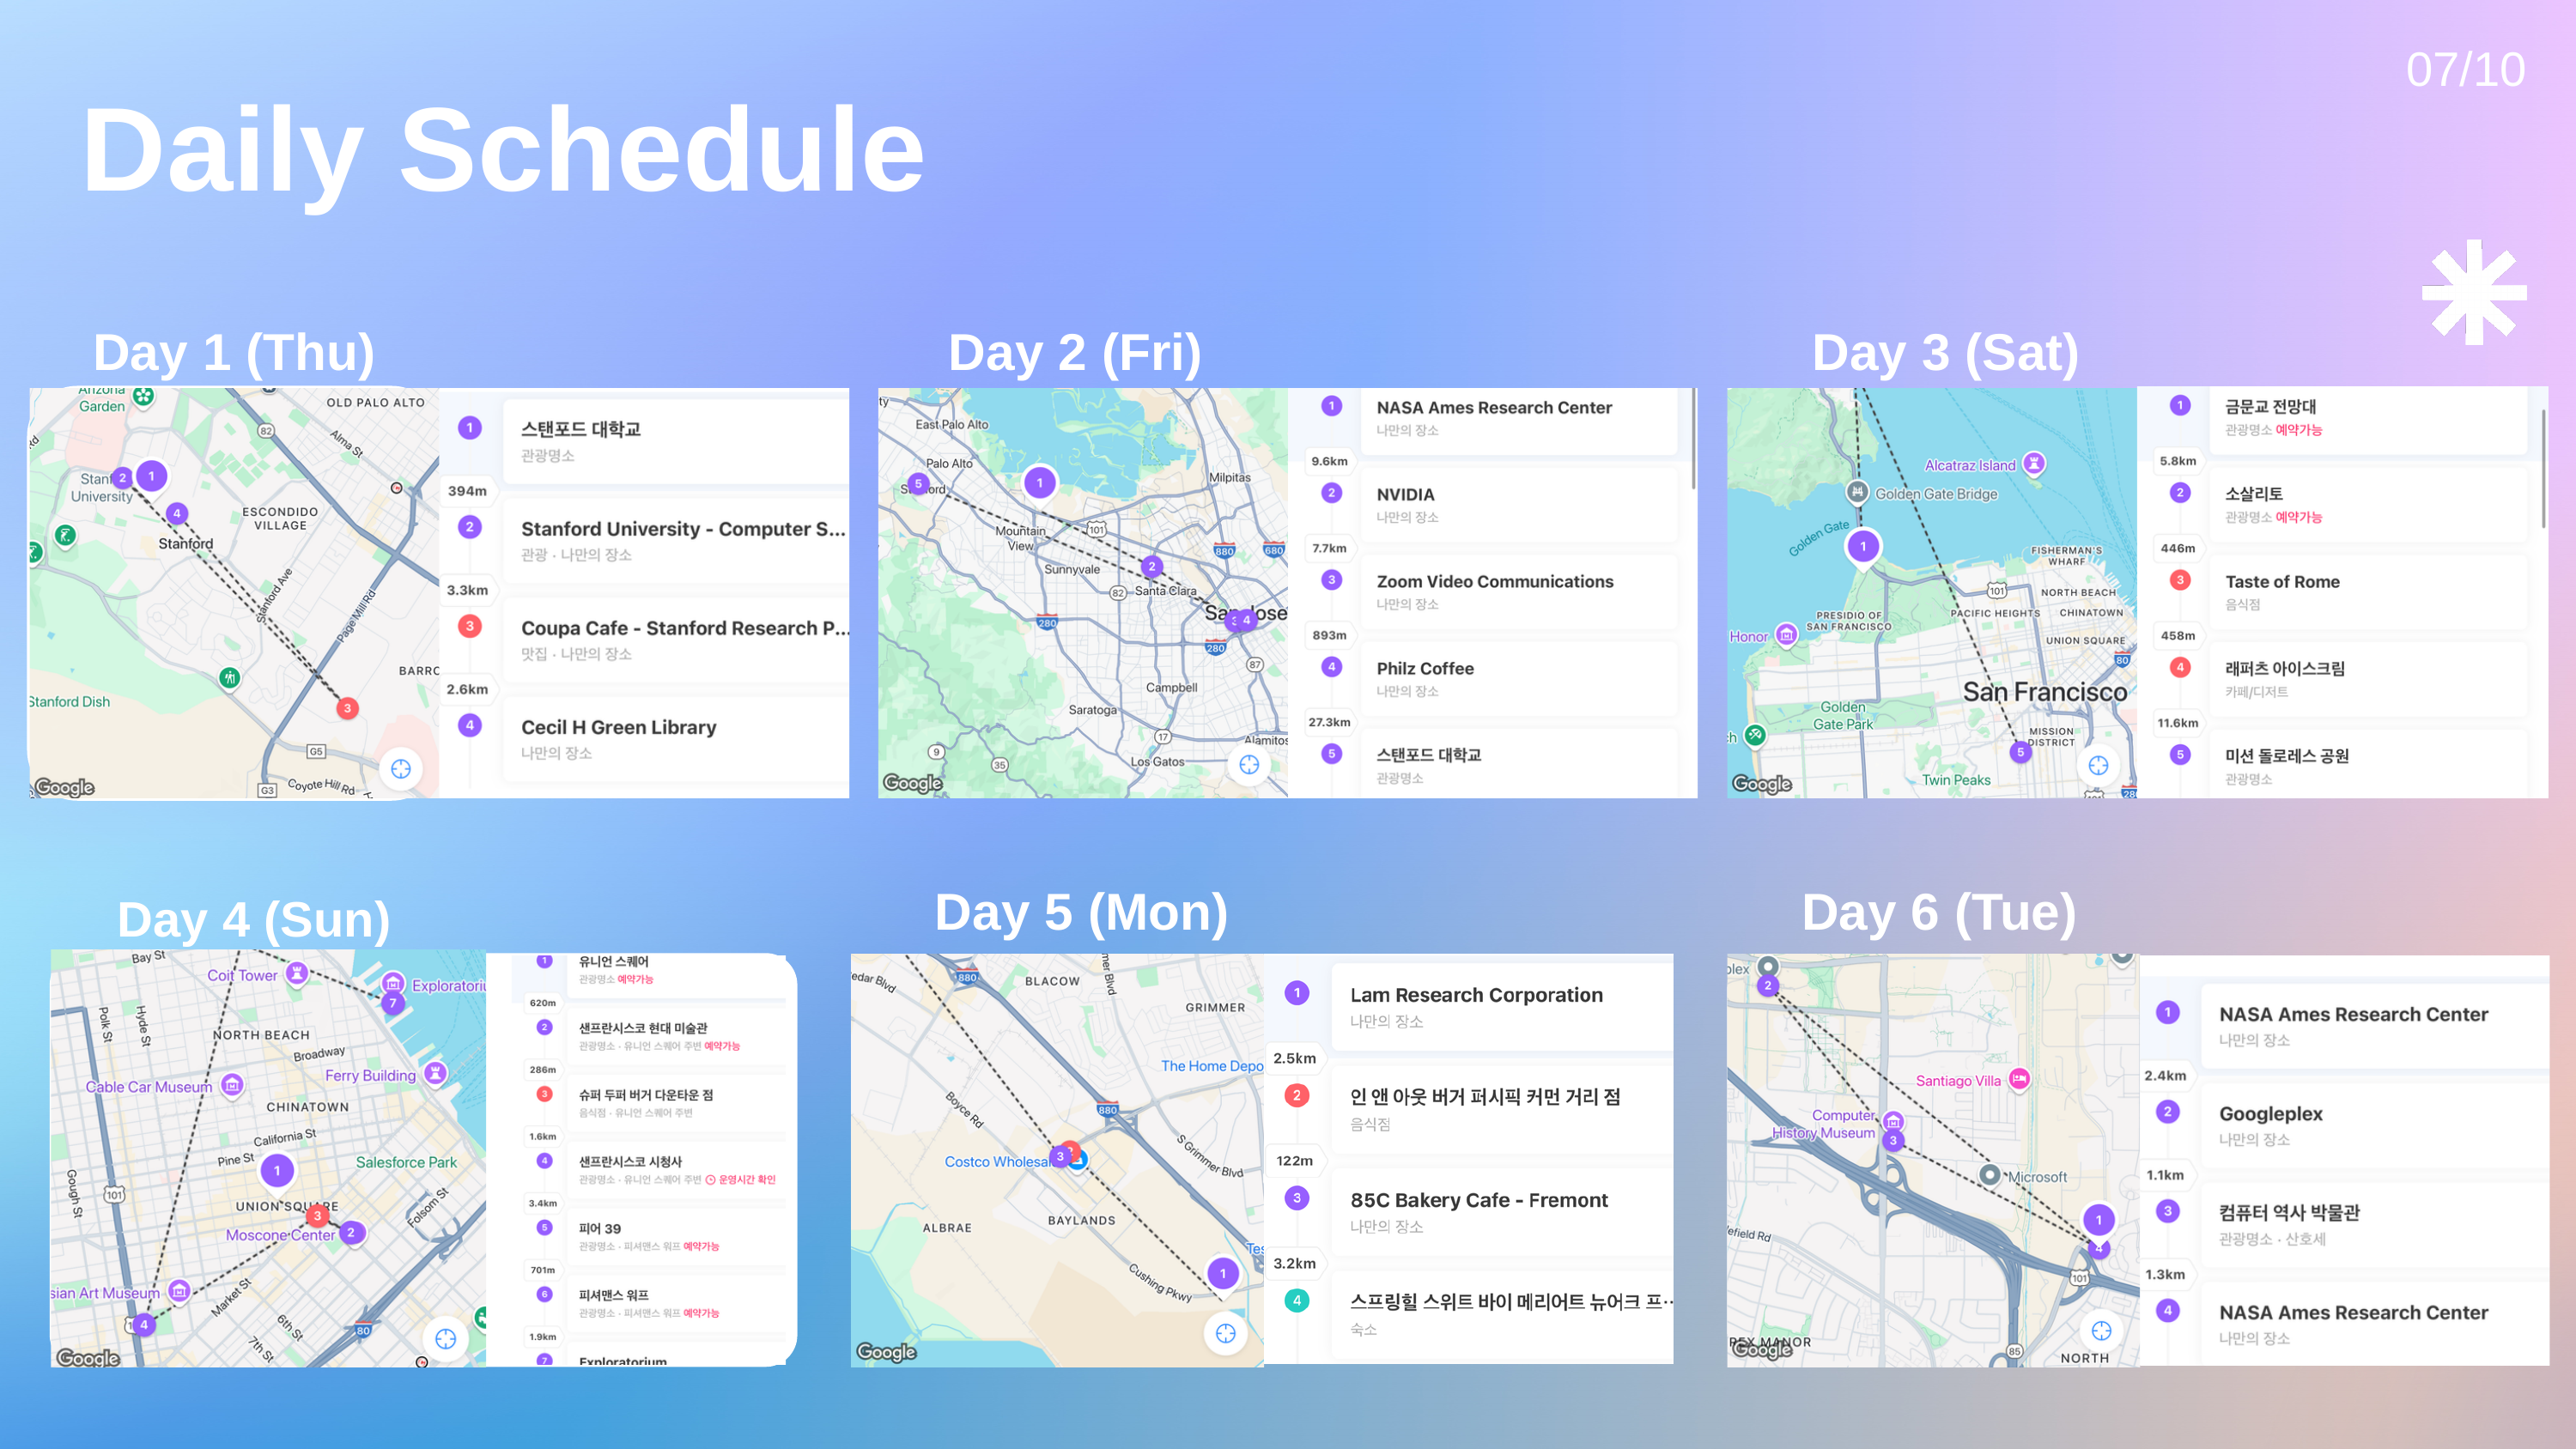

07/10
Daily Schedule

Day 1 (Thu)

Day 2 (Fri)

Day 3 (Sat)

Day 5 (Mon)

Day 6 (Tue)

Day 4 (Sun)